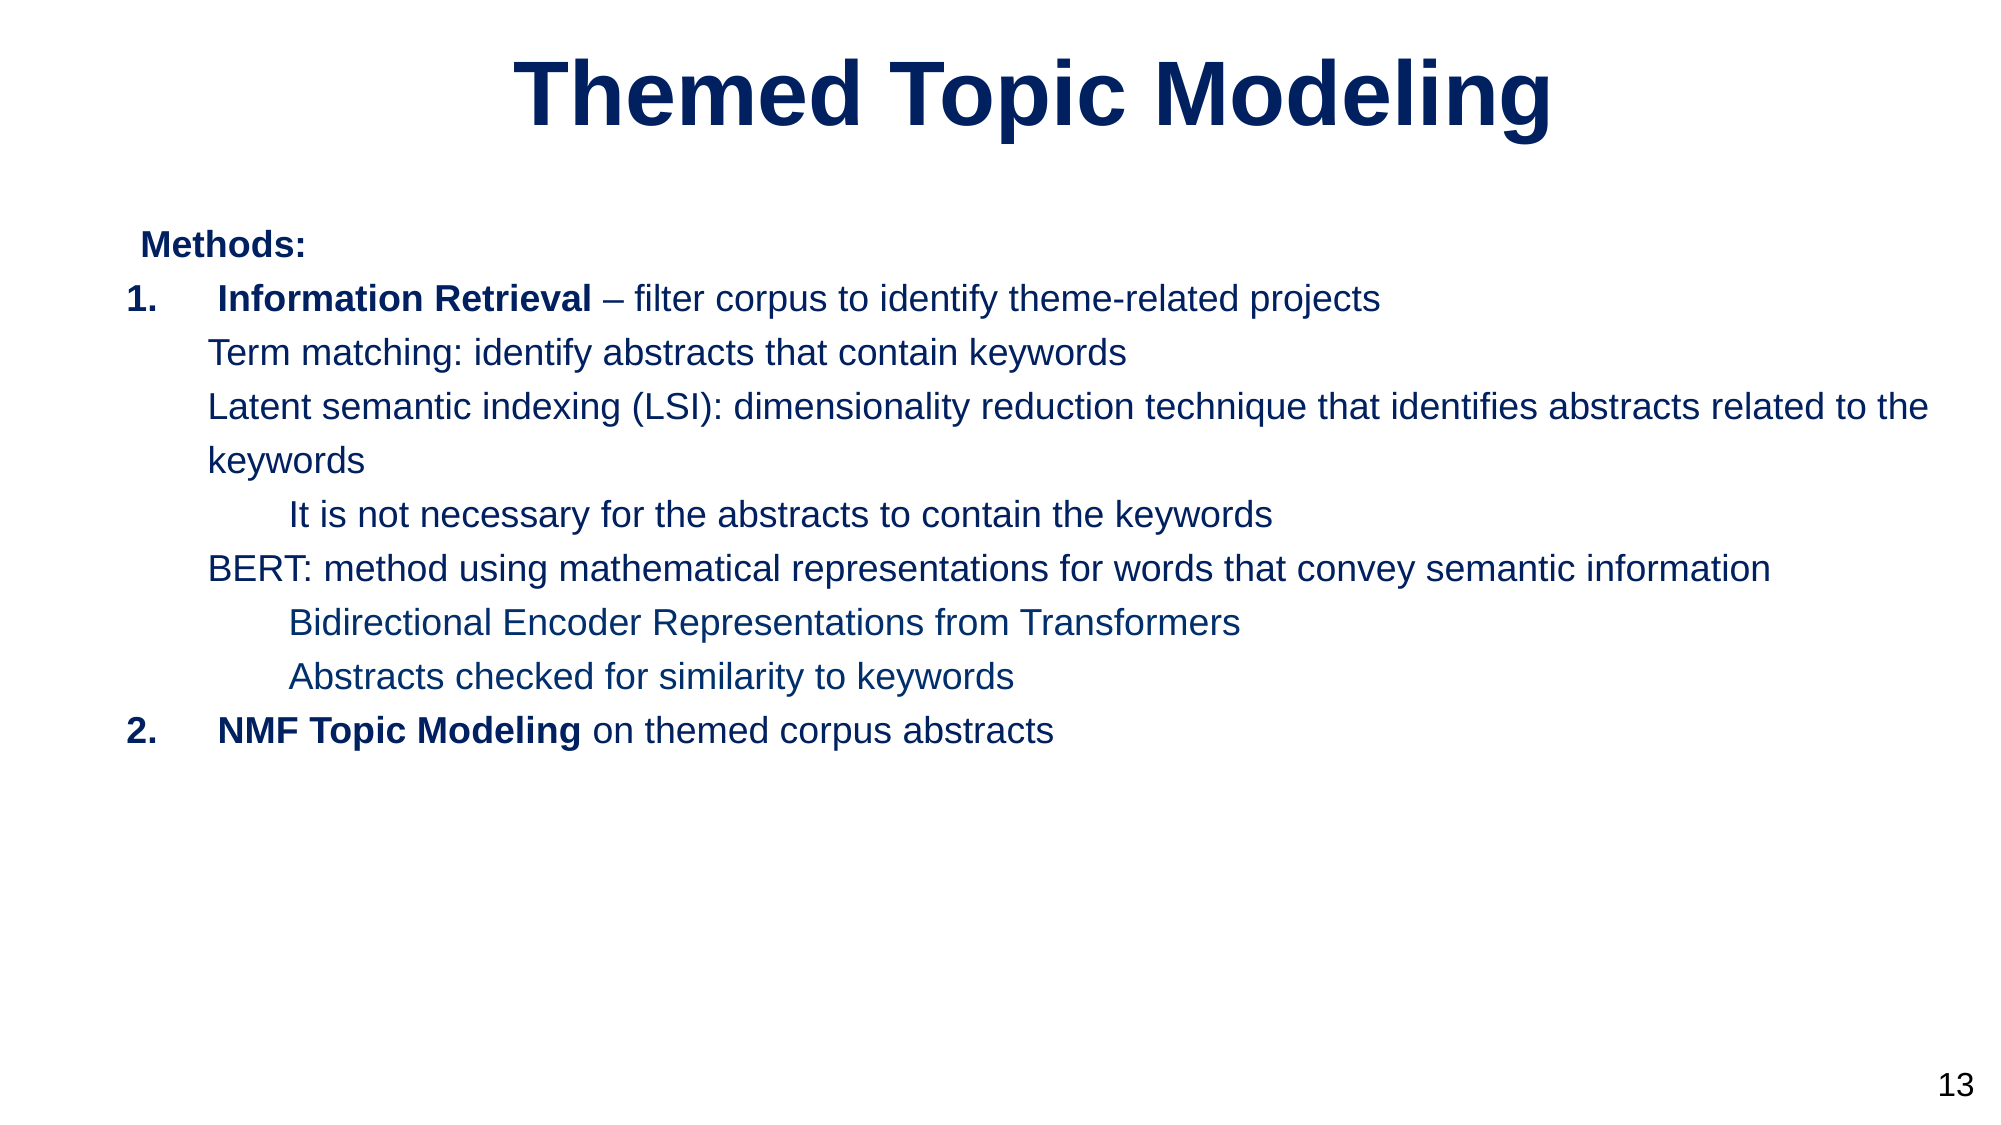

Themed Topic Modeling
  Methods:
Information Retrieval – filter corpus to identify theme-related projects
Term matching: identify abstracts that contain keywords
Latent semantic indexing (LSI): dimensionality reduction technique that identifies abstracts related to the keywords
It is not necessary for the abstracts to contain the keywords
BERT: method using mathematical representations for words that convey semantic information
Bidirectional Encoder Representations from Transformers
Abstracts checked for similarity to keywords
NMF Topic Modeling on themed corpus abstracts

13